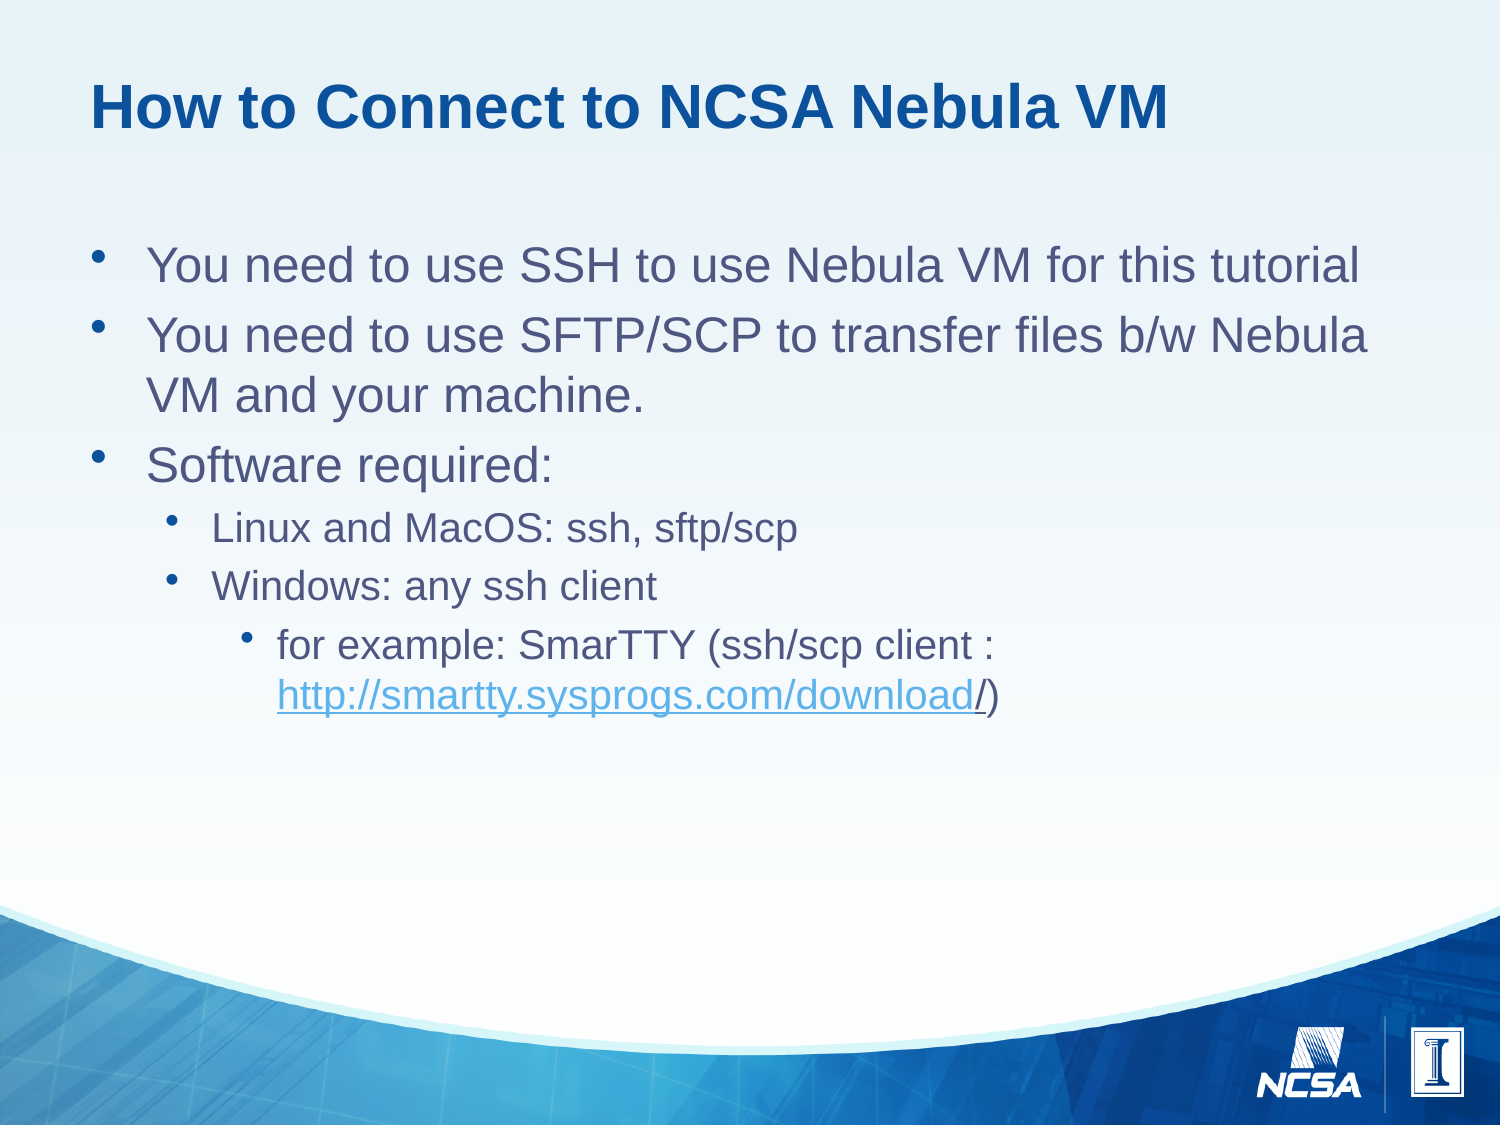

# How to Connect to NCSA Nebula VM
You need to use SSH to use Nebula VM for this tutorial
You need to use SFTP/SCP to transfer files b/w Nebula VM and your machine.
Software required:
Linux and MacOS: ssh, sftp/scp
Windows: any ssh client
for example: SmarTTY (ssh/scp client : http://smartty.sysprogs.com/download/)